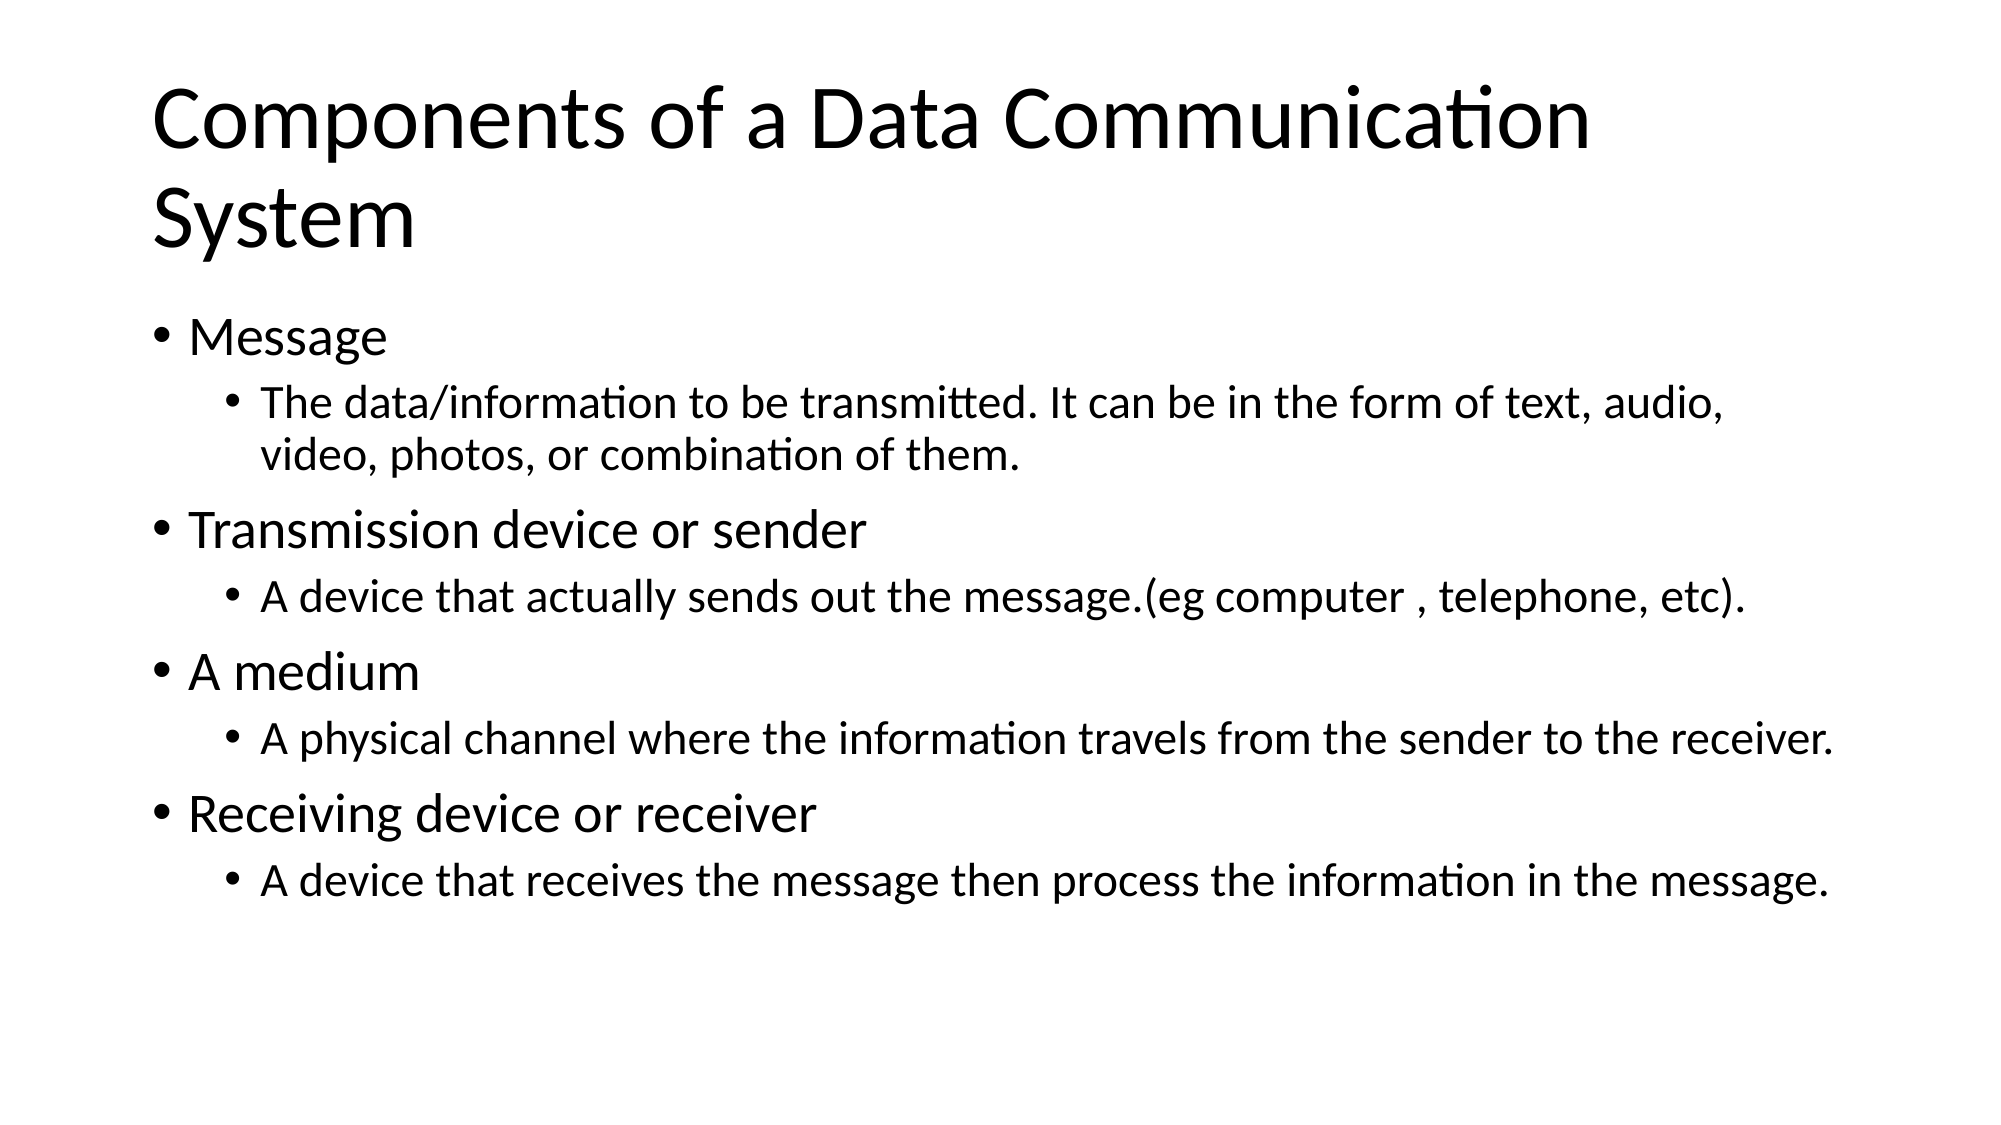

# Components of a Data Communication System
Message
The data/information to be transmitted. It can be in the form of text, audio, video, photos, or combination of them.
Transmission device or sender
A device that actually sends out the message.(eg computer , telephone, etc).
A medium
A physical channel where the information travels from the sender to the receiver.
Receiving device or receiver
A device that receives the message then process the information in the message.